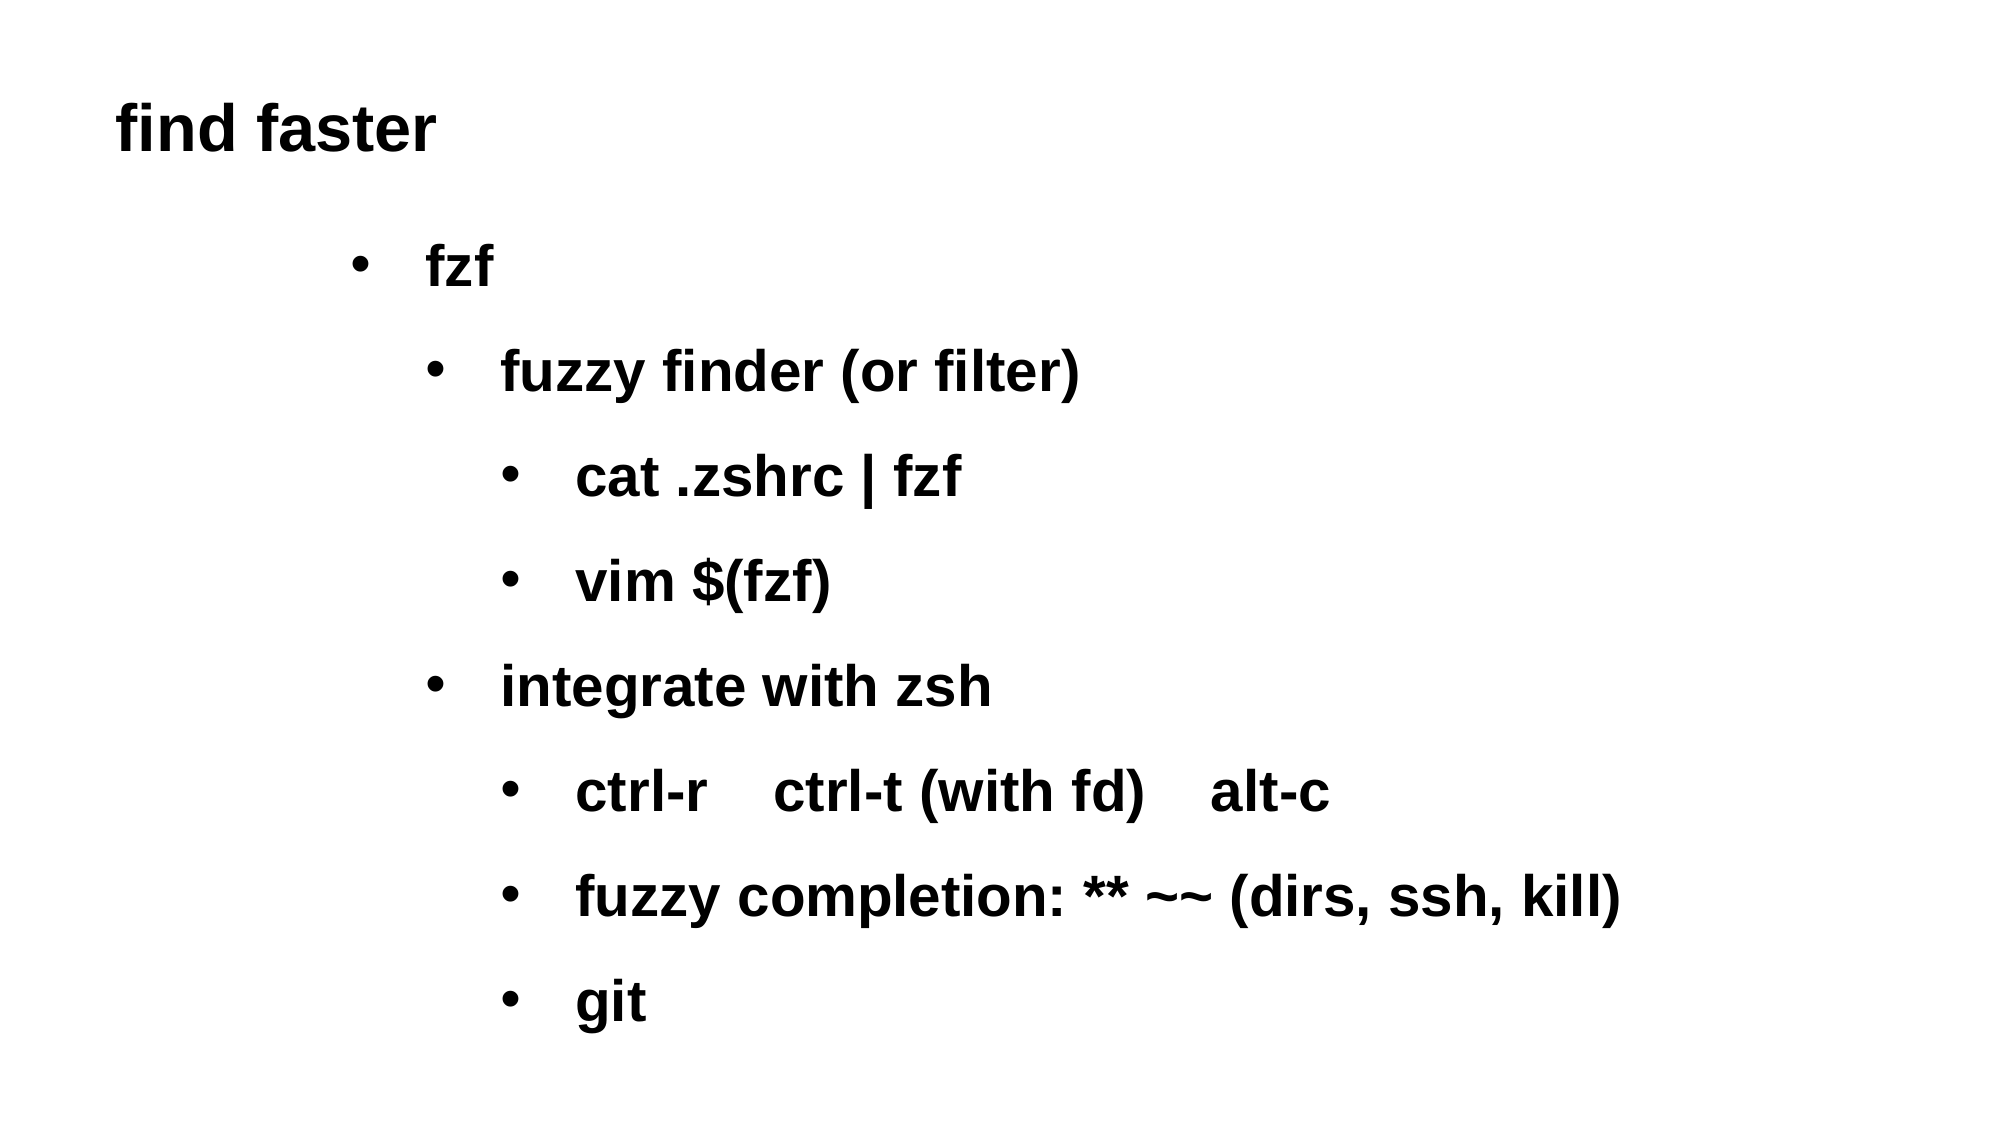

find faster
fzf
fuzzy finder (or filter)
cat .zshrc | fzf
vim $(fzf)
integrate with zsh
ctrl-r    ctrl-t (with fd)    alt-c
fuzzy completion: ** ~~ (dirs, ssh, kill)
git